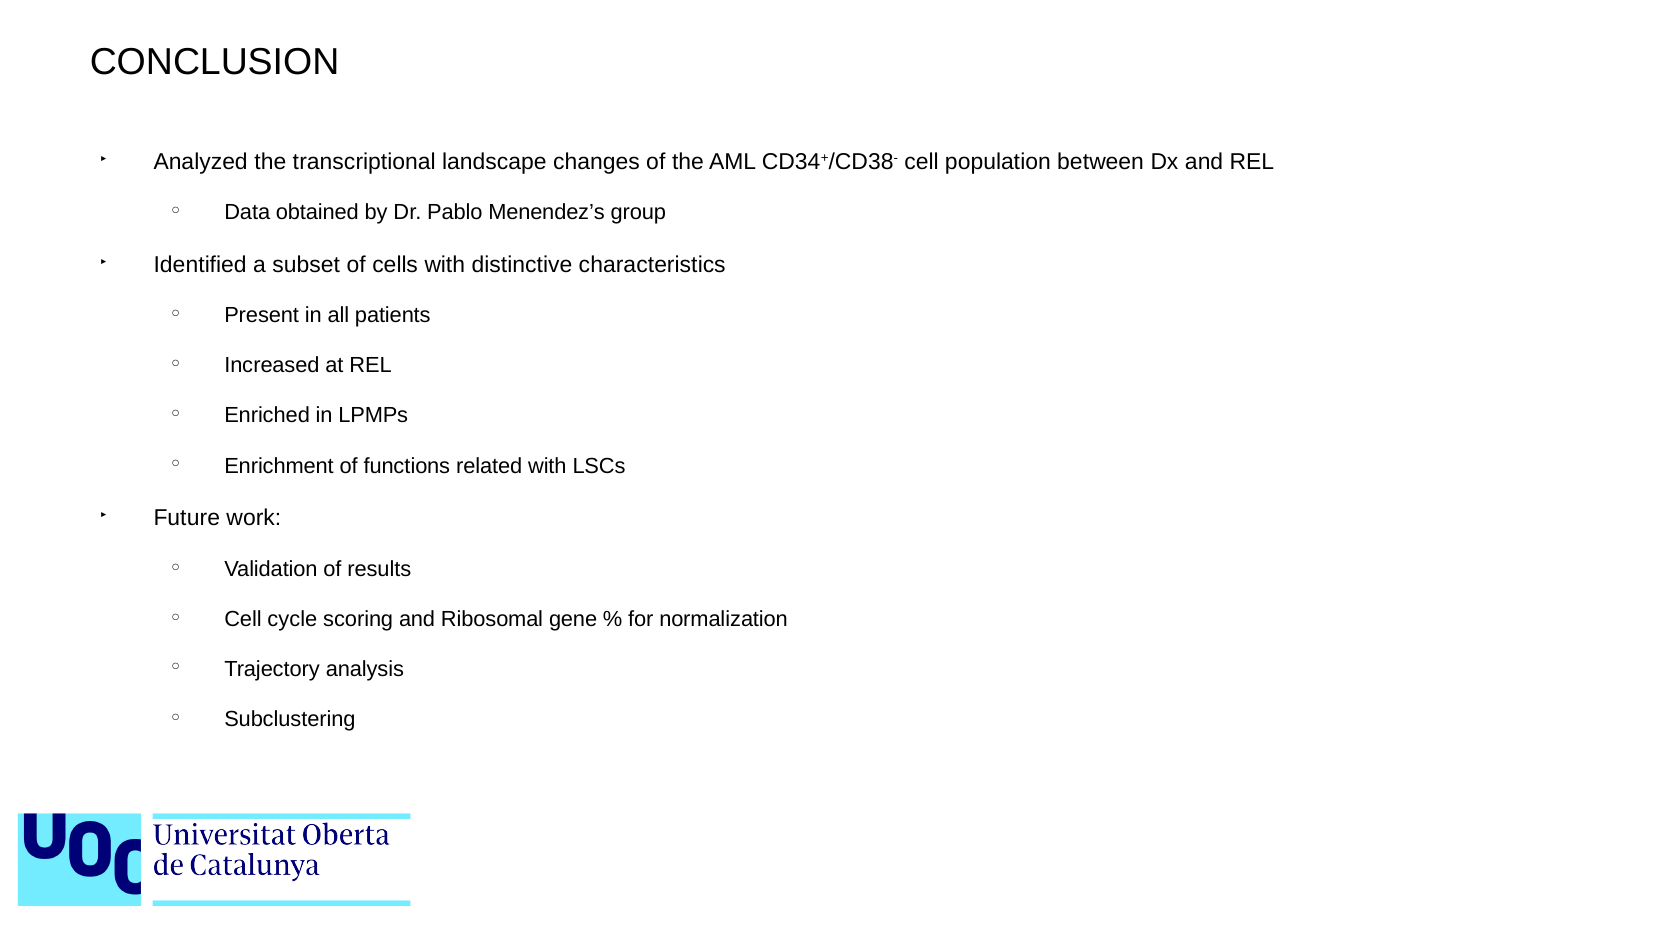

Analyzed the transcriptional landscape changes of the AML CD34+/CD38- cell population between Dx and REL
Data obtained by Dr. Pablo Menendez’s group
Identified a subset of cells with distinctive characteristics
Present in all patients
Increased at REL
Enriched in LPMPs
Enrichment of functions related with LSCs
Future work:
Validation of results
Cell cycle scoring and Ribosomal gene % for normalization
Trajectory analysis
Subclustering